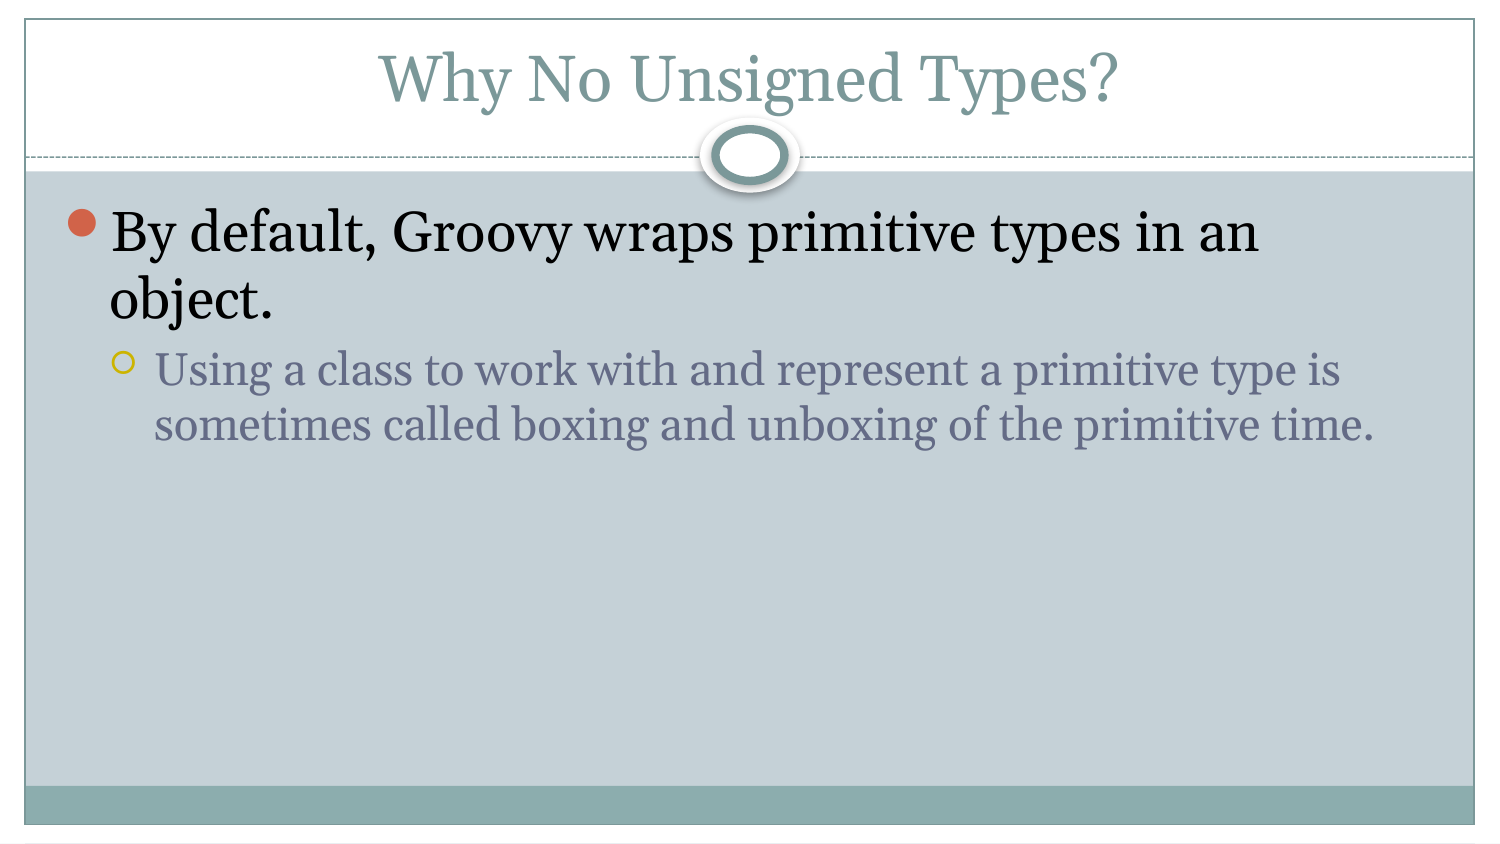

# Why No Unsigned Types?
By default, Groovy wraps primitive types in an object.
Using a class to work with and represent a primitive type is sometimes called boxing and unboxing of the primitive time.